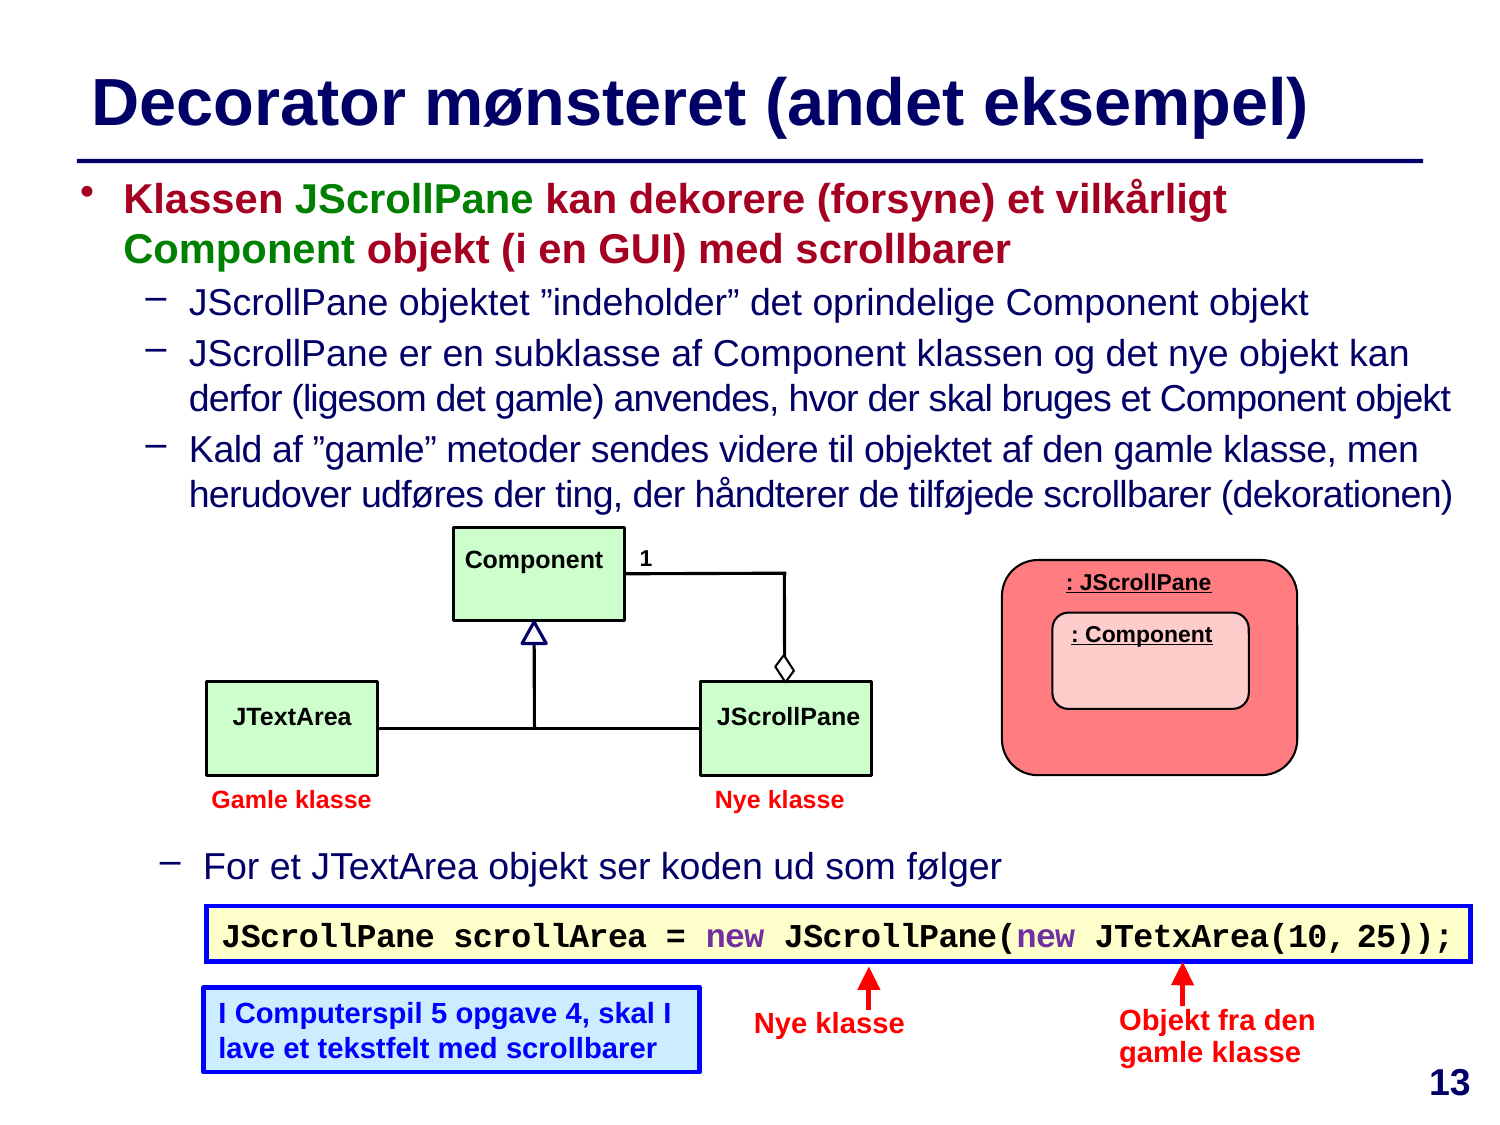

# Decorator mønsteret (andet eksempel)
Klassen JScrollPane kan dekorere (forsyne) et vilkårligt Component objekt (i en GUI) med scrollbarer
JScrollPane objektet ”indeholder” det oprindelige Component objekt
JScrollPane er en subklasse af Component klassen og det nye objekt kan derfor (ligesom det gamle) anvendes, hvor der skal bruges et Component objekt
Kald af ”gamle” metoder sendes videre til objektet af den gamle klasse, men herudover udføres der ting, der håndterer de tilføjede scrollbarer (dekorationen)

Component
1

JTextArea

JScrollPane
Gamle klasse
Nye klasse

: JScrollPane

: Component
For et JTextArea objekt ser koden ud som følger

JScrollPane scrollArea = new JScrollPane(new JTetxArea(10, 25));

I Computerspil 5 opgave 4, skal I lave et tekstfelt med scrollbarer
Objekt fra den gamle klasse
Nye klasse
13